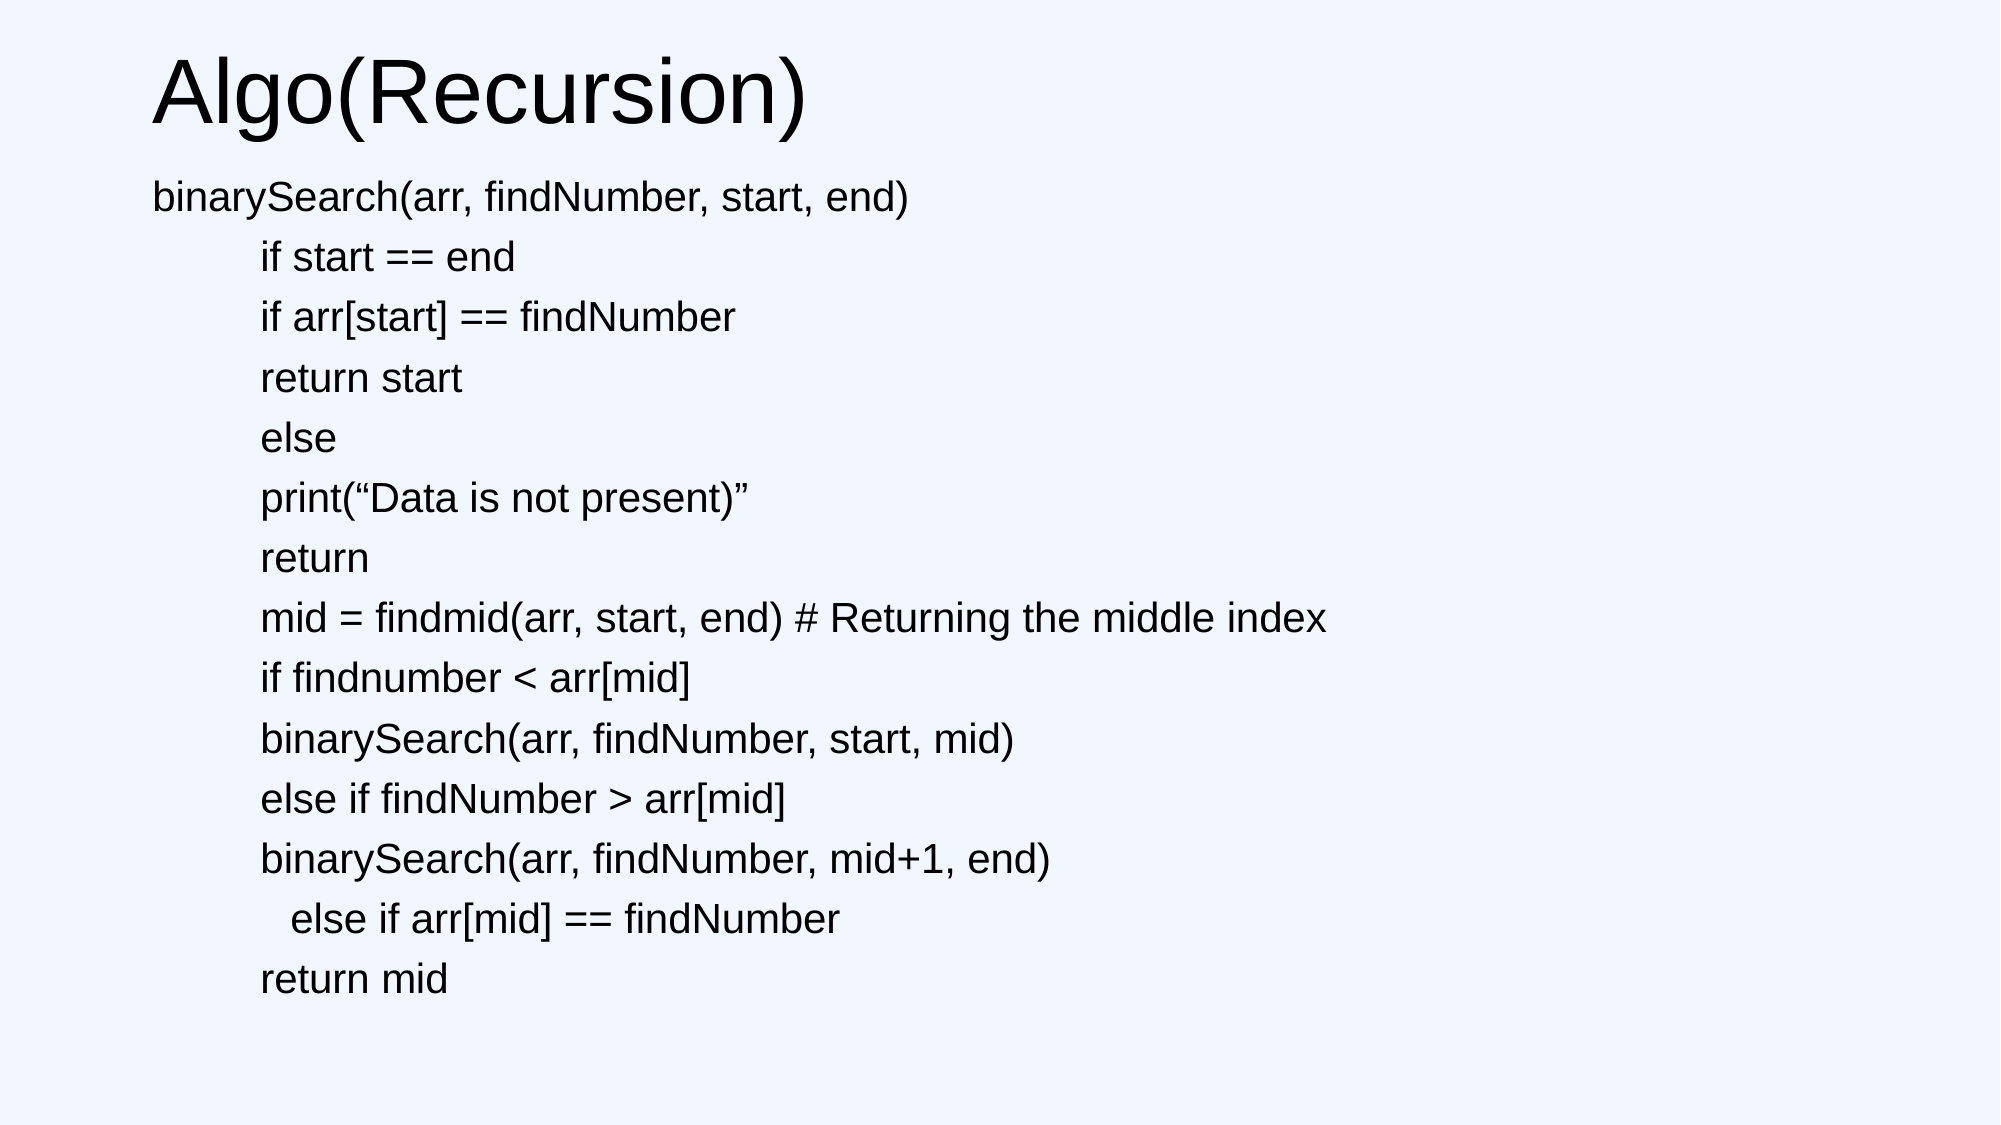

# Algo(Recursion)
binarySearch(arr, findNumber, start, end)
	if start == end
		if arr[start] == findNumber
			return start
		else
			print(“Data is not present)”
			return
	mid = findmid(arr, start, end) # Returning the middle index
	if findnumber < arr[mid]
		binarySearch(arr, findNumber, start, mid)
	else if findNumber > arr[mid]
		binarySearch(arr, findNumber, mid+1, end)
            else if arr[mid] == findNumber
		return mid